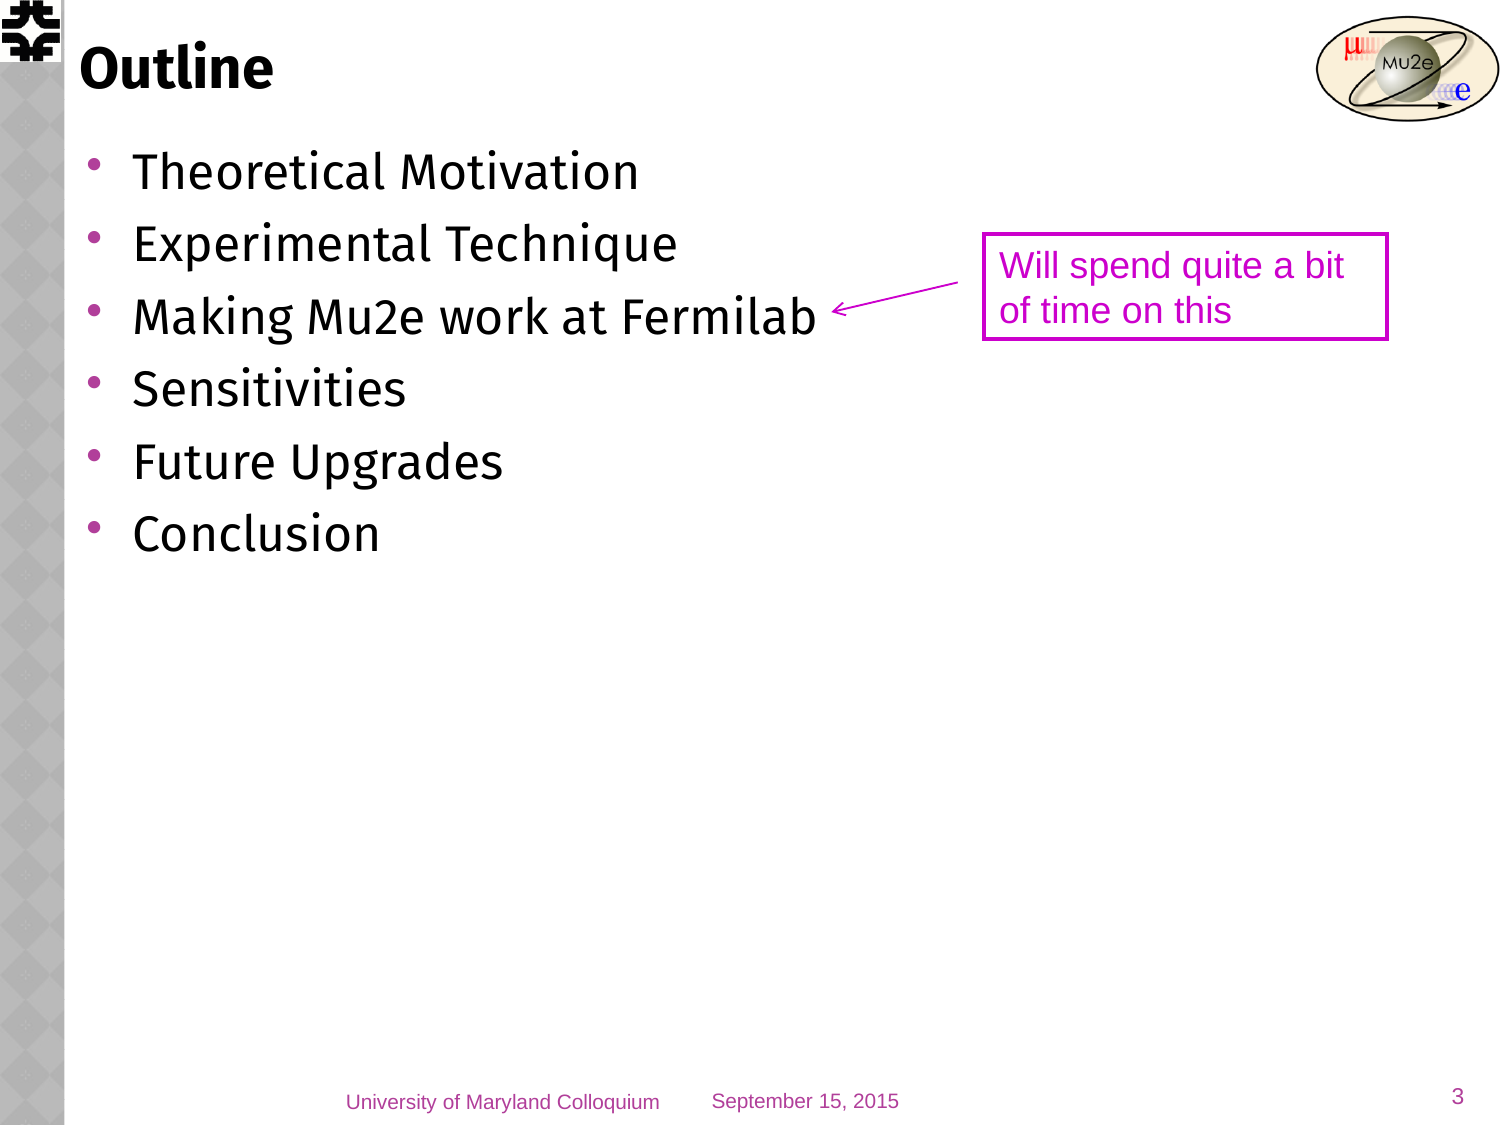

# Outline
Theoretical Motivation
Experimental Technique
Making Mu2e work at Fermilab
Sensitivities
Future Upgrades
Conclusion
Will spend quite a bit of time on this
3
University of Maryland Colloquium
September 15, 2015